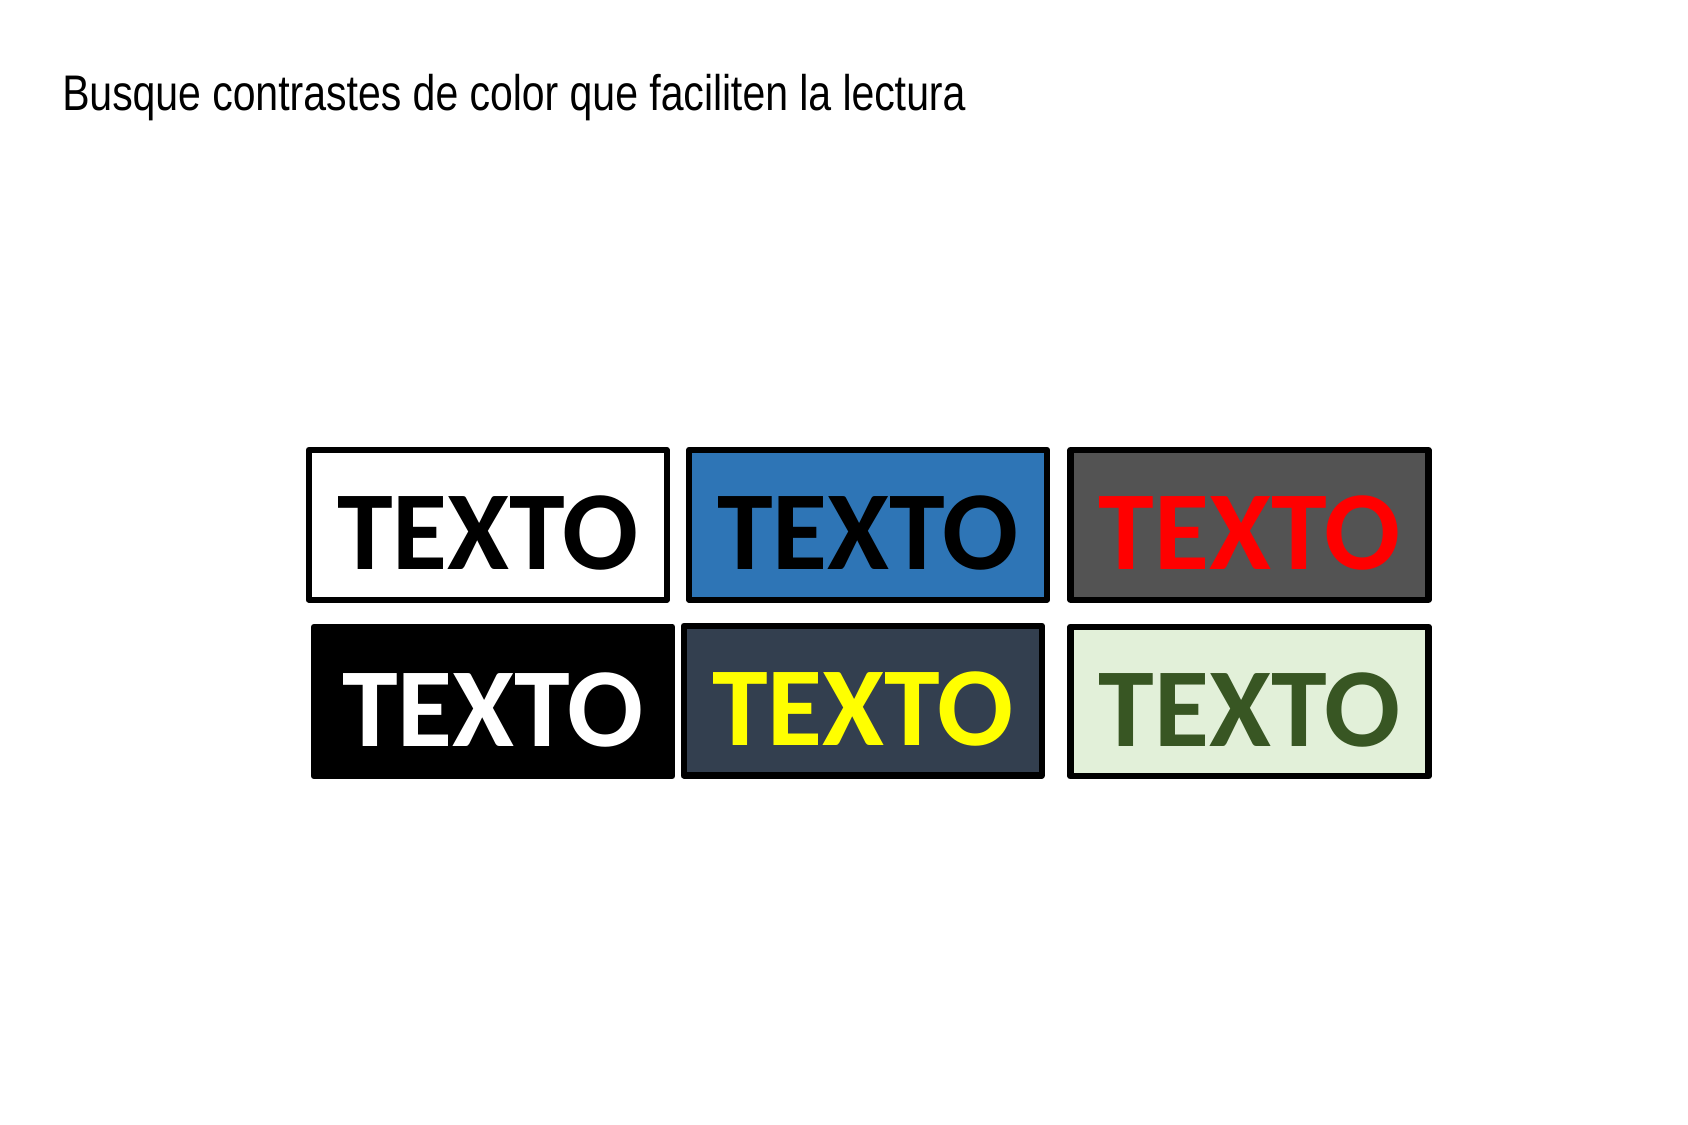

# Busque contrastes de color que faciliten la lectura
TEXTO
TEXTO
TEXTO
TEXTO
TEXTO
TEXTO